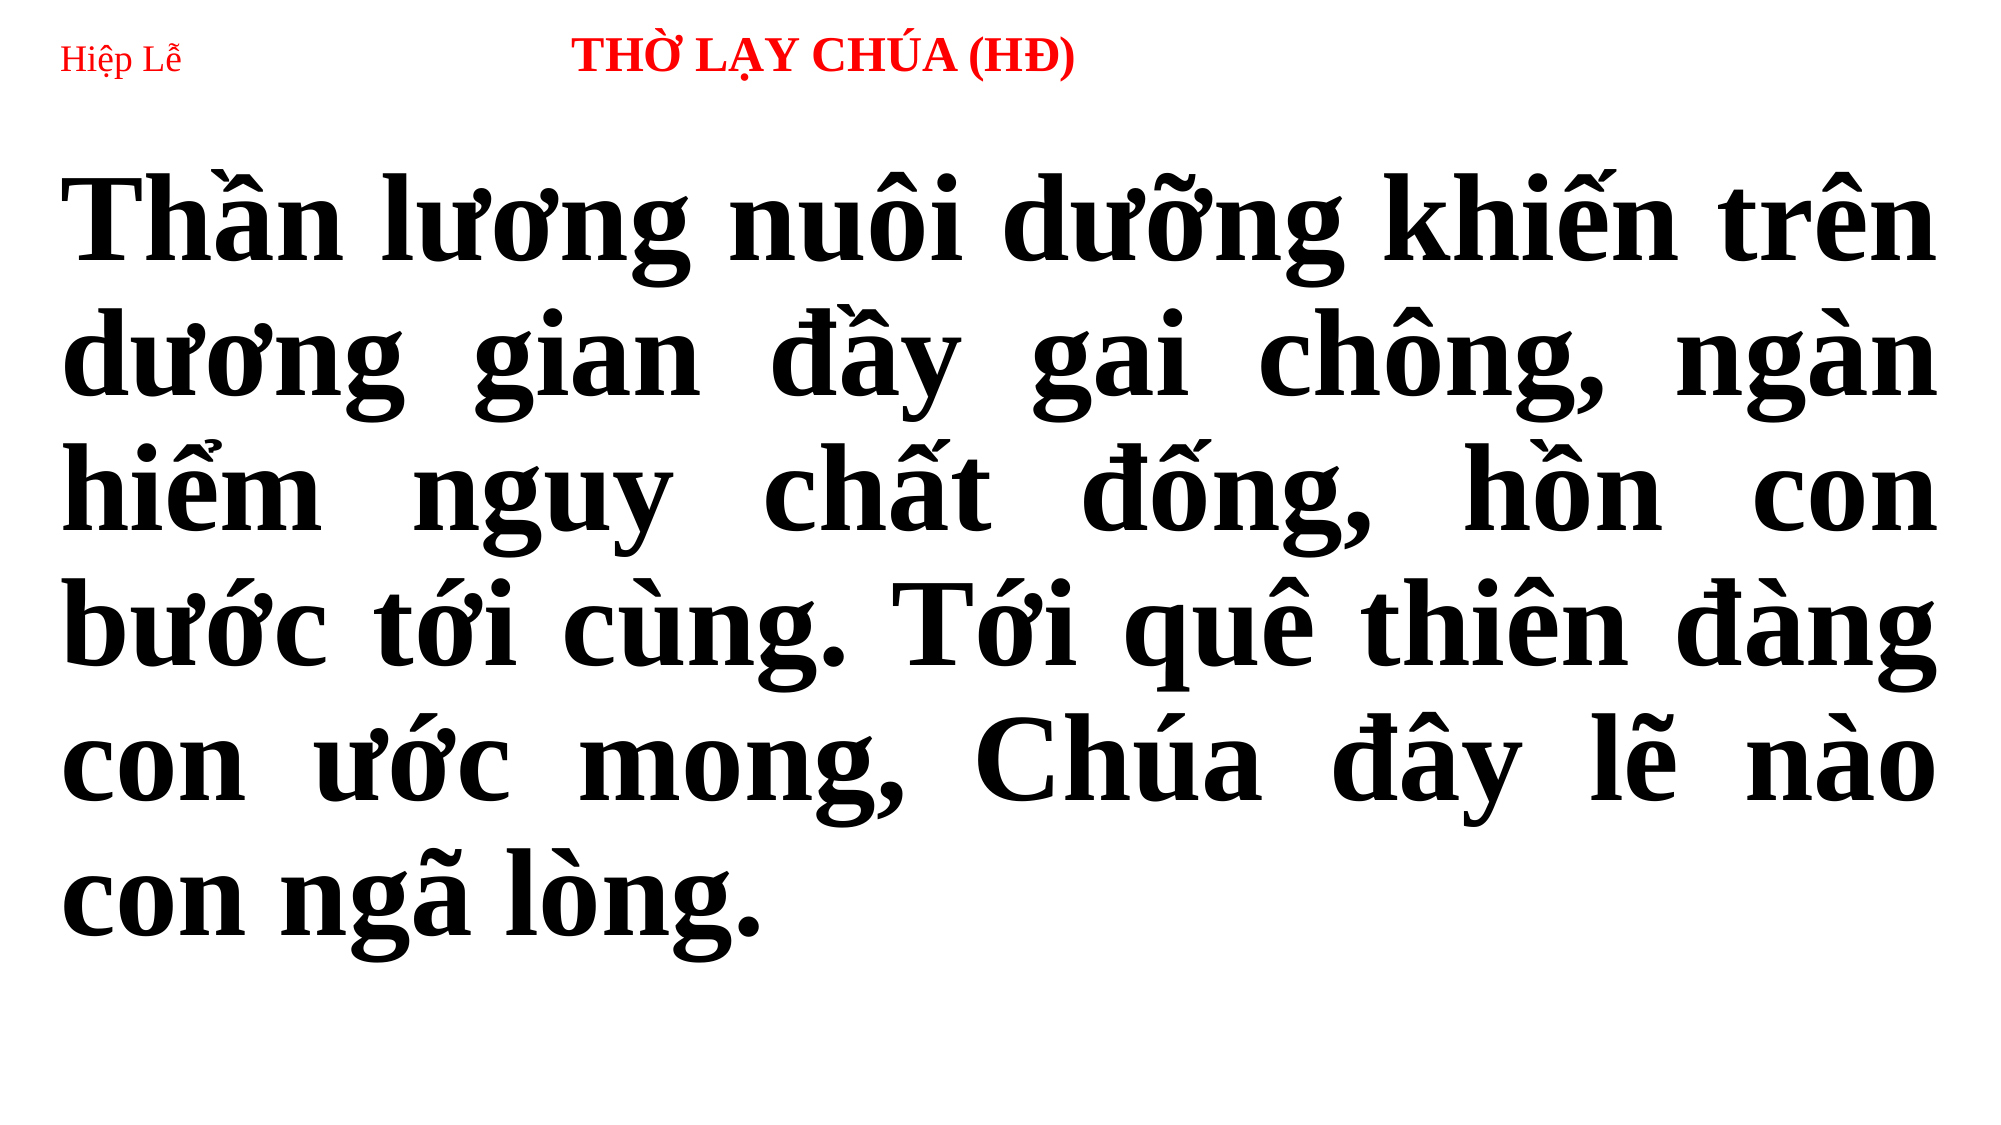

# Hiệp Lễ                                         THỜ LẠY CHÚA (HĐ)
Thần lương nuôi dưỡng khiến trên dương gian đầy gai chông, ngàn hiểm nguy chất đống, hồn con bước tới cùng. Tới quê thiên đàng con ước mong, Chúa đây lẽ nào con ngã lòng.